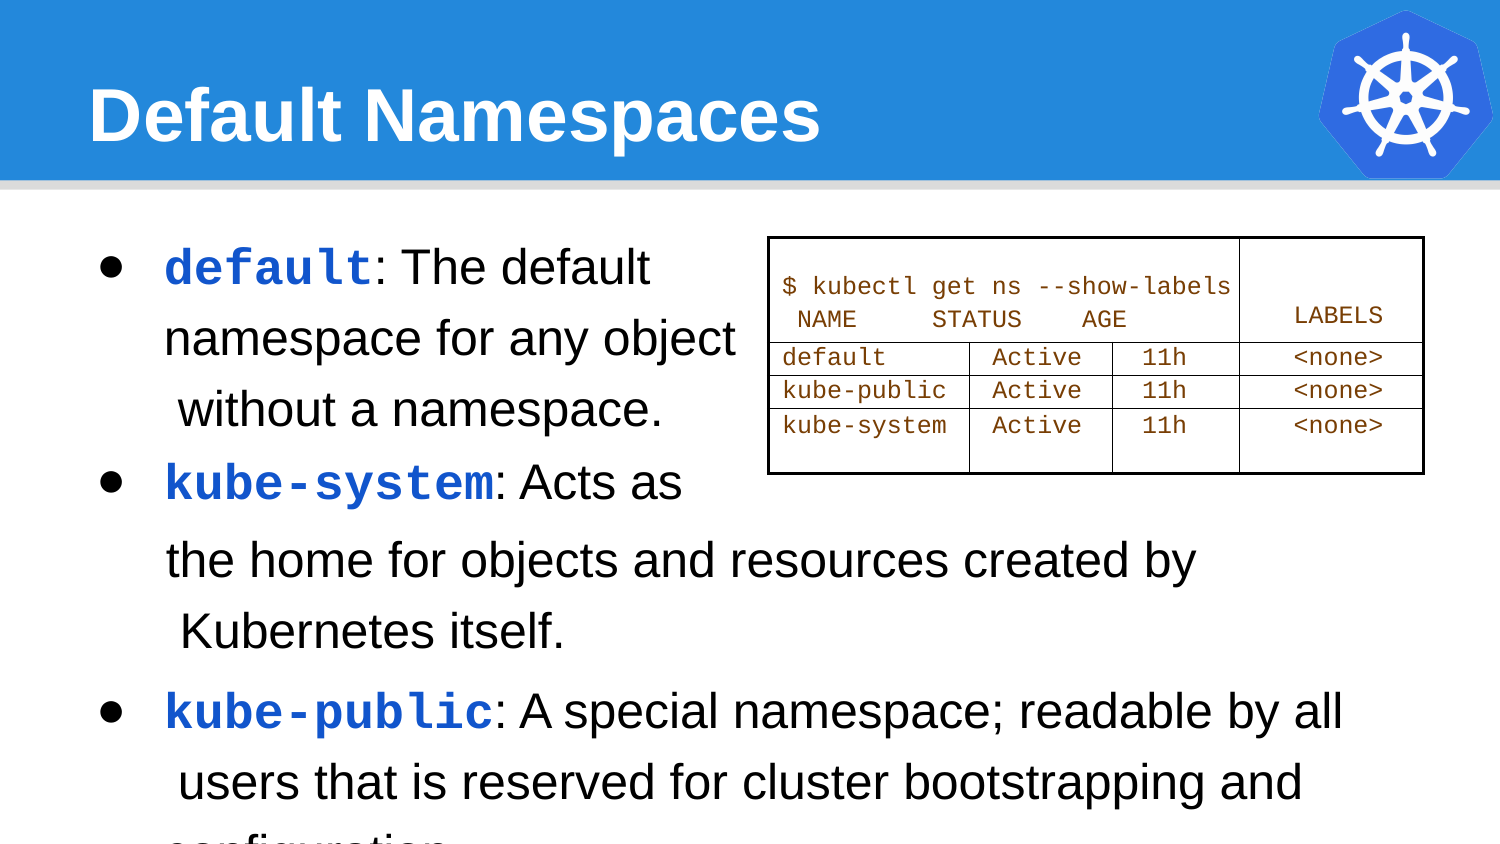

# Default Namespaces
default: The default  namespace for any object  without a namespace.
kube-system: Acts as
the home for objects and resources created by  Kubernetes itself.
kube-public: A special namespace; readable by all  users that is reserved for cluster bootstrapping and  configuration.
| $ kubectl get ns --show-labels NAME STATUS AGE |  |  | LABELS |
| --- | --- | --- | --- |
| default | Active | 11h | <none> |
| kube-public | Active | 11h | <none> |
| kube-system | Active | 11h | <none> |